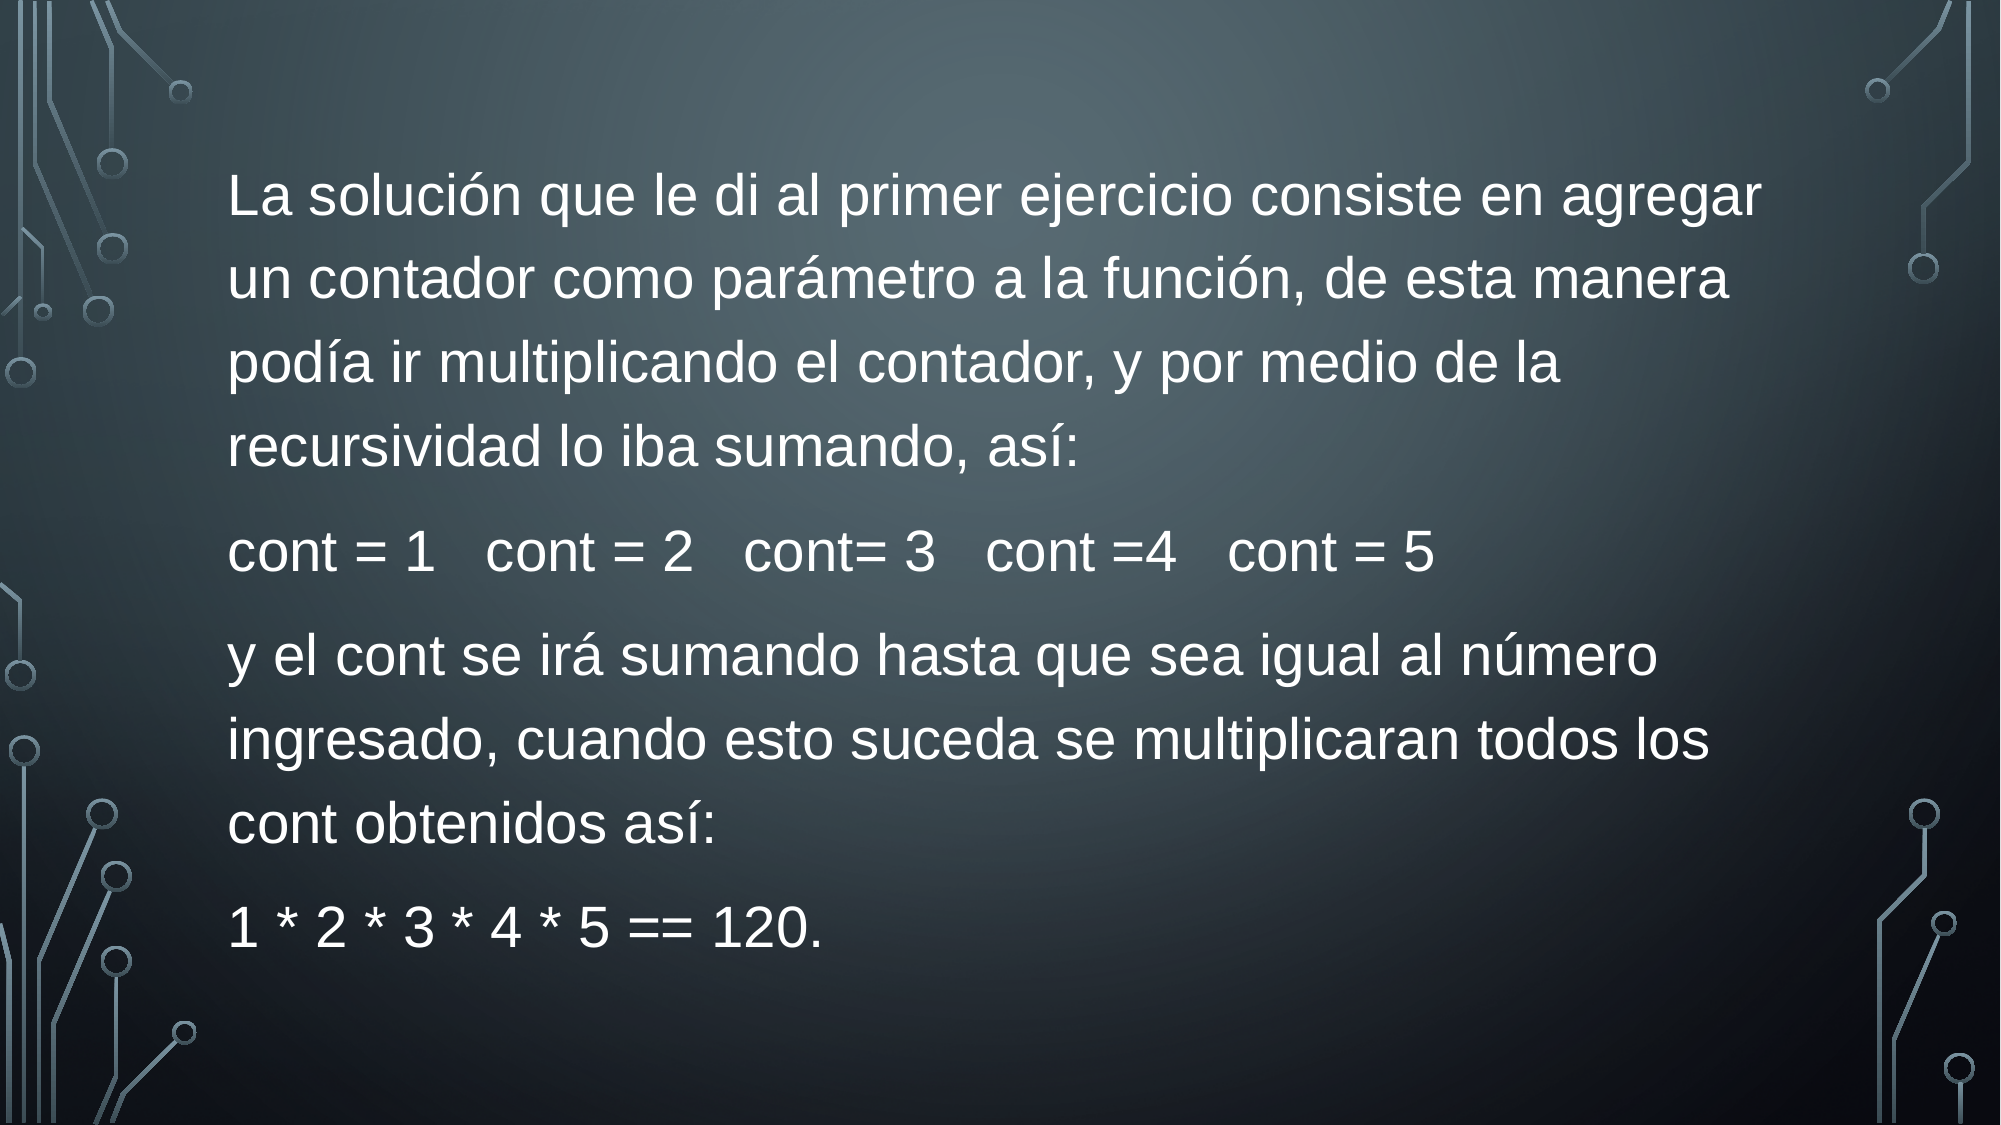

La solución que le di al primer ejercicio consiste en agregar un contador como parámetro a la función, de esta manera podía ir multiplicando el contador, y por medio de la recursividad lo iba sumando, así:
cont = 1   cont = 2   cont= 3   cont =4   cont = 5
y el cont se irá sumando hasta que sea igual al número ingresado, cuando esto suceda se multiplicaran todos los cont obtenidos así:
1 * 2 * 3 * 4 * 5 == 120.